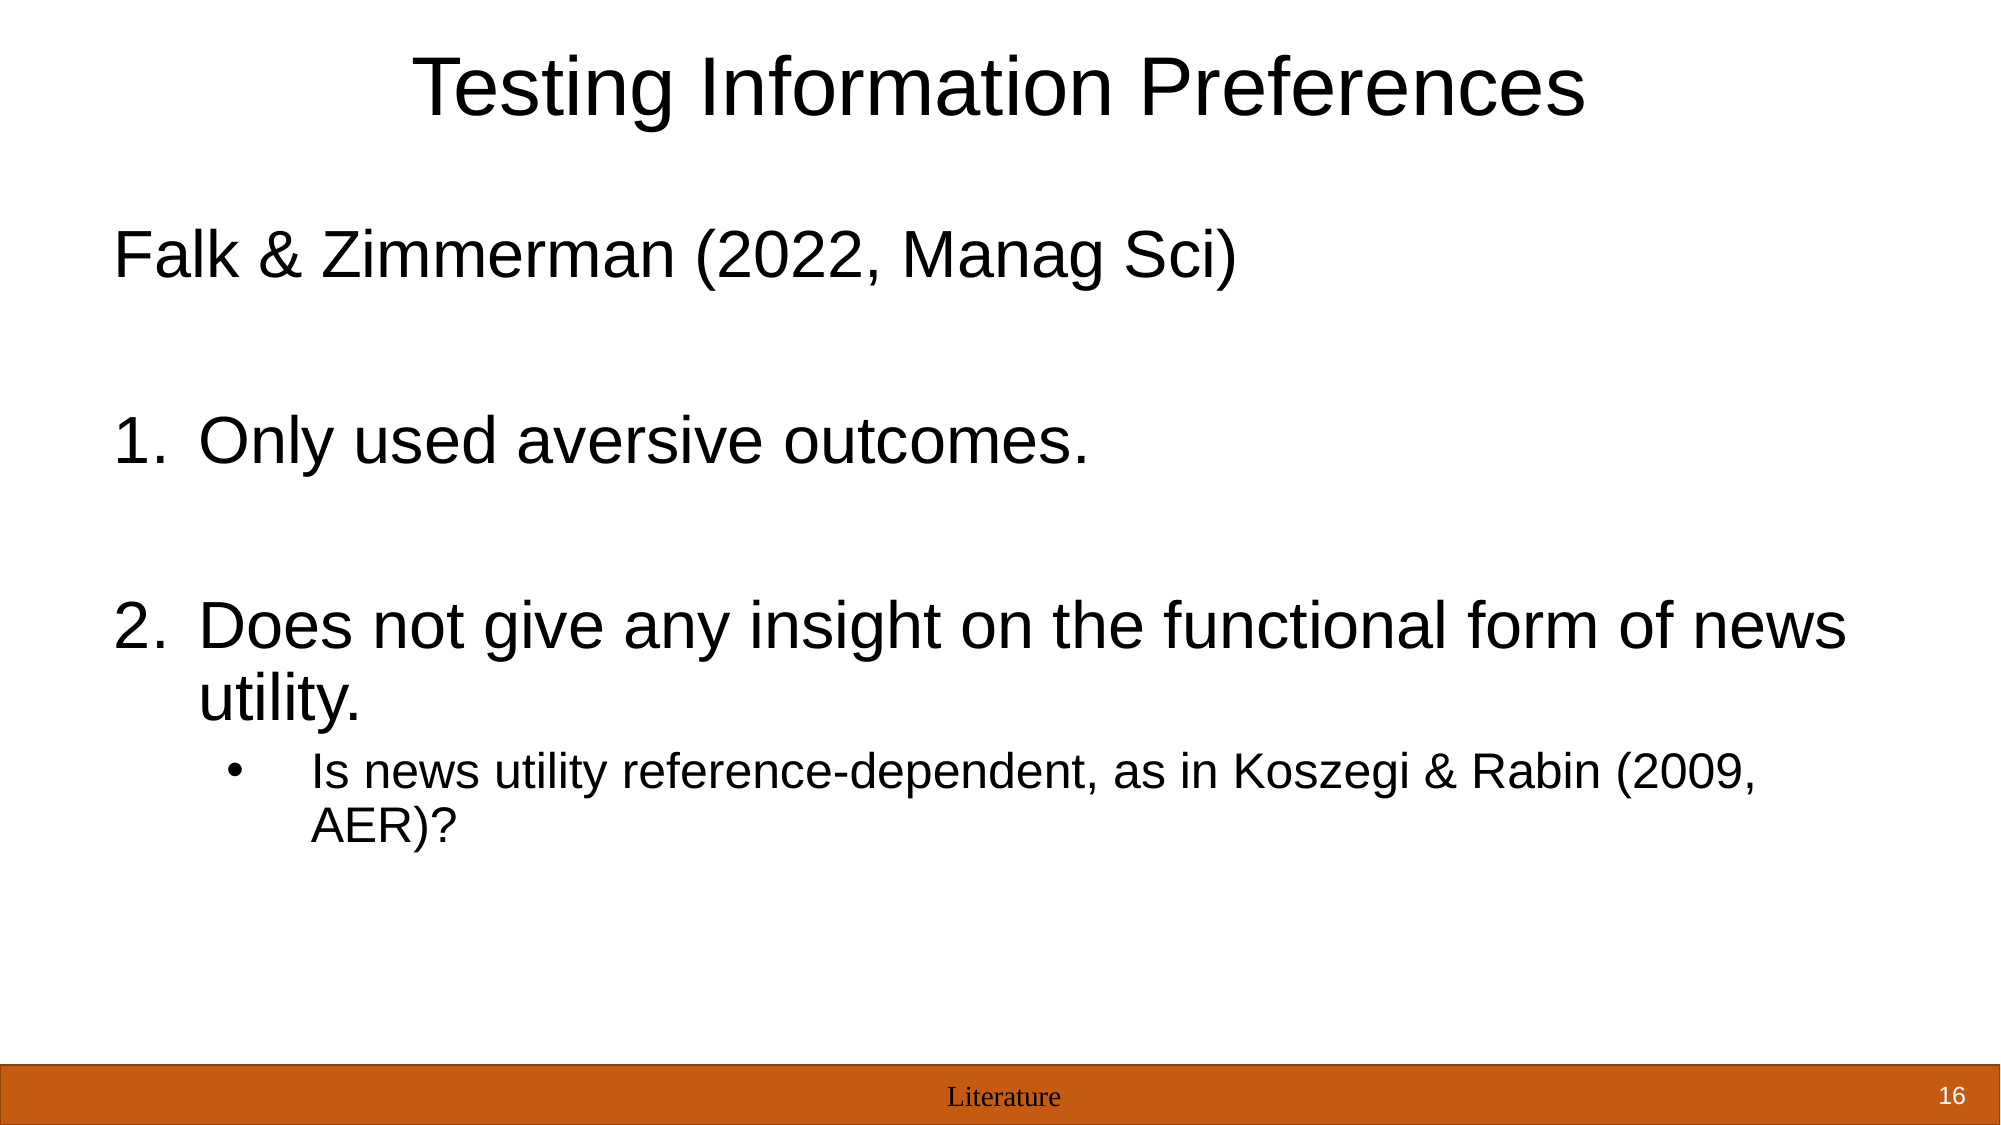

# Testing Information Preferences
Falk & Zimmerman (2022, Manag Sci)

Only used aversive outcomes.

Does not give any insight on the functional form of news utility.
Is news utility reference-dependent, as in Koszegi & Rabin (2009, AER)?
Literature
16